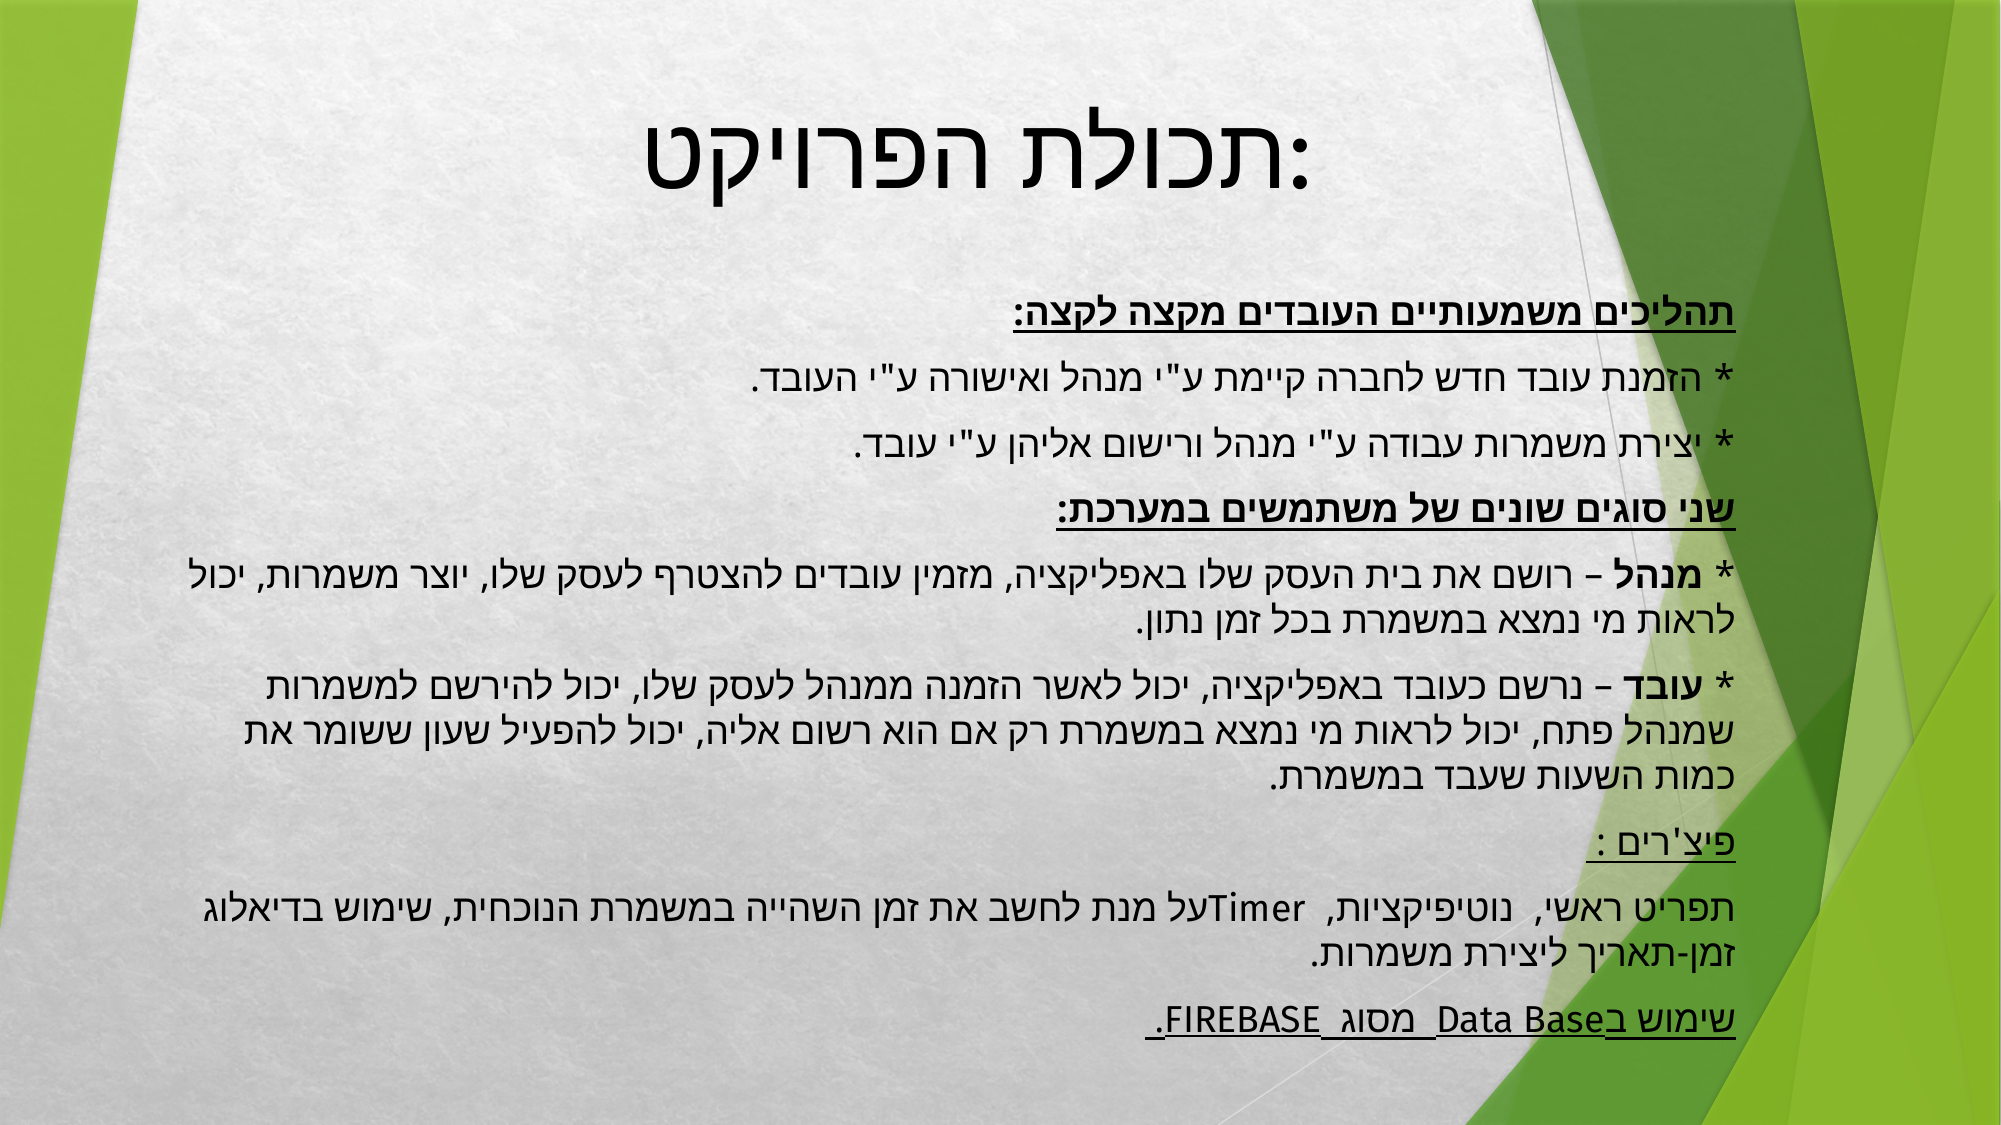

# תכולת הפרויקט:
תהליכים משמעותיים העובדים מקצה לקצה:
* הזמנת עובד חדש לחברה קיימת ע"י מנהל ואישורה ע"י העובד.
* יצירת משמרות עבודה ע"י מנהל ורישום אליהן ע"י עובד.
שני סוגים שונים של משתמשים במערכת:
* מנהל – רושם את בית העסק שלו באפליקציה, מזמין עובדים להצטרף לעסק שלו, יוצר משמרות, יכול לראות מי נמצא במשמרת בכל זמן נתון.
* עובד – נרשם כעובד באפליקציה, יכול לאשר הזמנה ממנהל לעסק שלו, יכול להירשם למשמרות שמנהל פתח, יכול לראות מי נמצא במשמרת רק אם הוא רשום אליה, יכול להפעיל שעון ששומר את כמות השעות שעבד במשמרת.
פיצ'רים :
תפריט ראשי,  נוטיפיקציות,  Timerעל מנת לחשב את זמן השהייה במשמרת הנוכחית, שימוש בדיאלוג זמן-תאריך ליצירת משמרות.
שימוש בData Base  מסוג  FIREBASE.